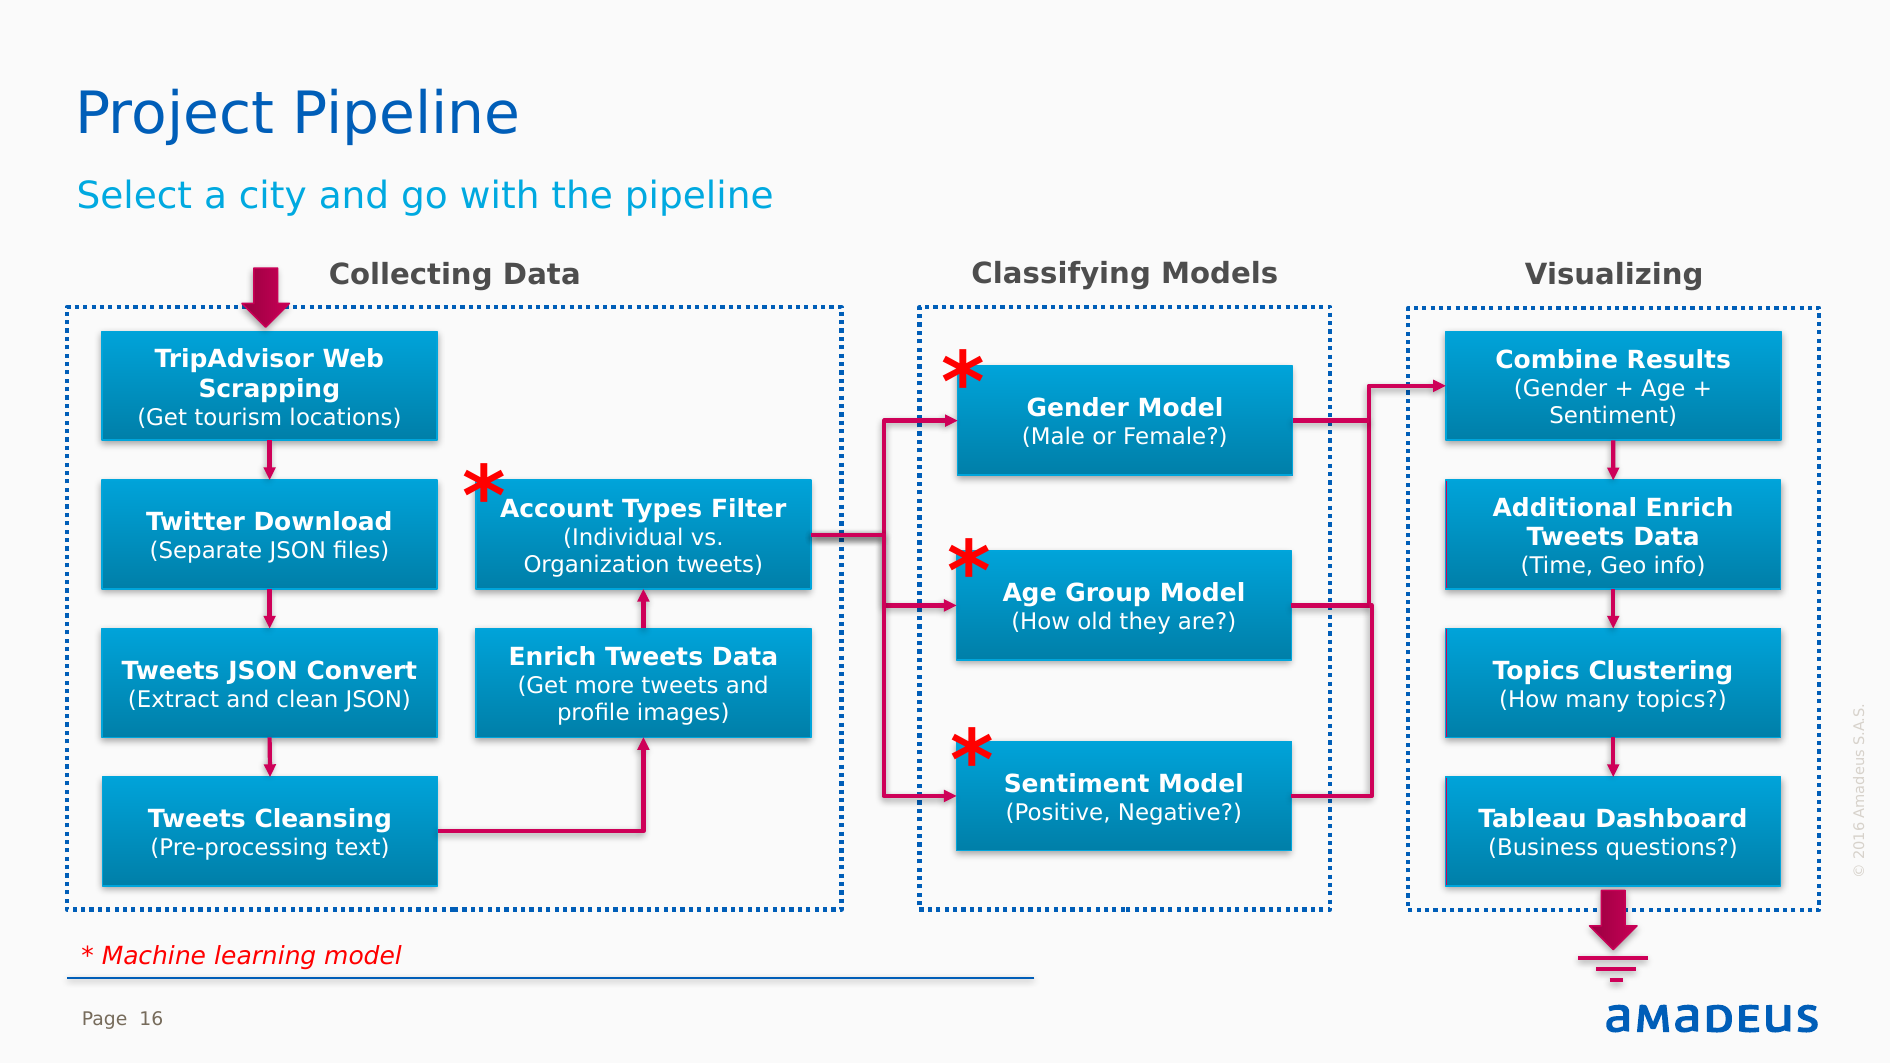

# Project Pipeline
Select a city and go with the pipeline
Classifying Models
Collecting Data
Visualizing

*
TripAdvisor Web Scrapping
(Get tourism locations)
Combine Results
(Gender + Age + Sentiment)
Gender Model
(Male or Female?)
*
Twitter Download
(Separate JSON files)
Account Types Filter
(Individual vs. Organization tweets)
Additional Enrich Tweets Data
(Time, Geo info)
*
Age Group Model
(How old they are?)
© 2016 Amadeus S.A.S.
Tweets JSON Convert
(Extract and clean JSON)
Enrich Tweets Data
(Get more tweets and profile images)
Topics Clustering
(How many topics?)
*
Sentiment Model
(Positive, Negative?)
Tweets Cleansing
(Pre-processing text)
Tableau Dashboard
(Business questions?)

* Machine learning model